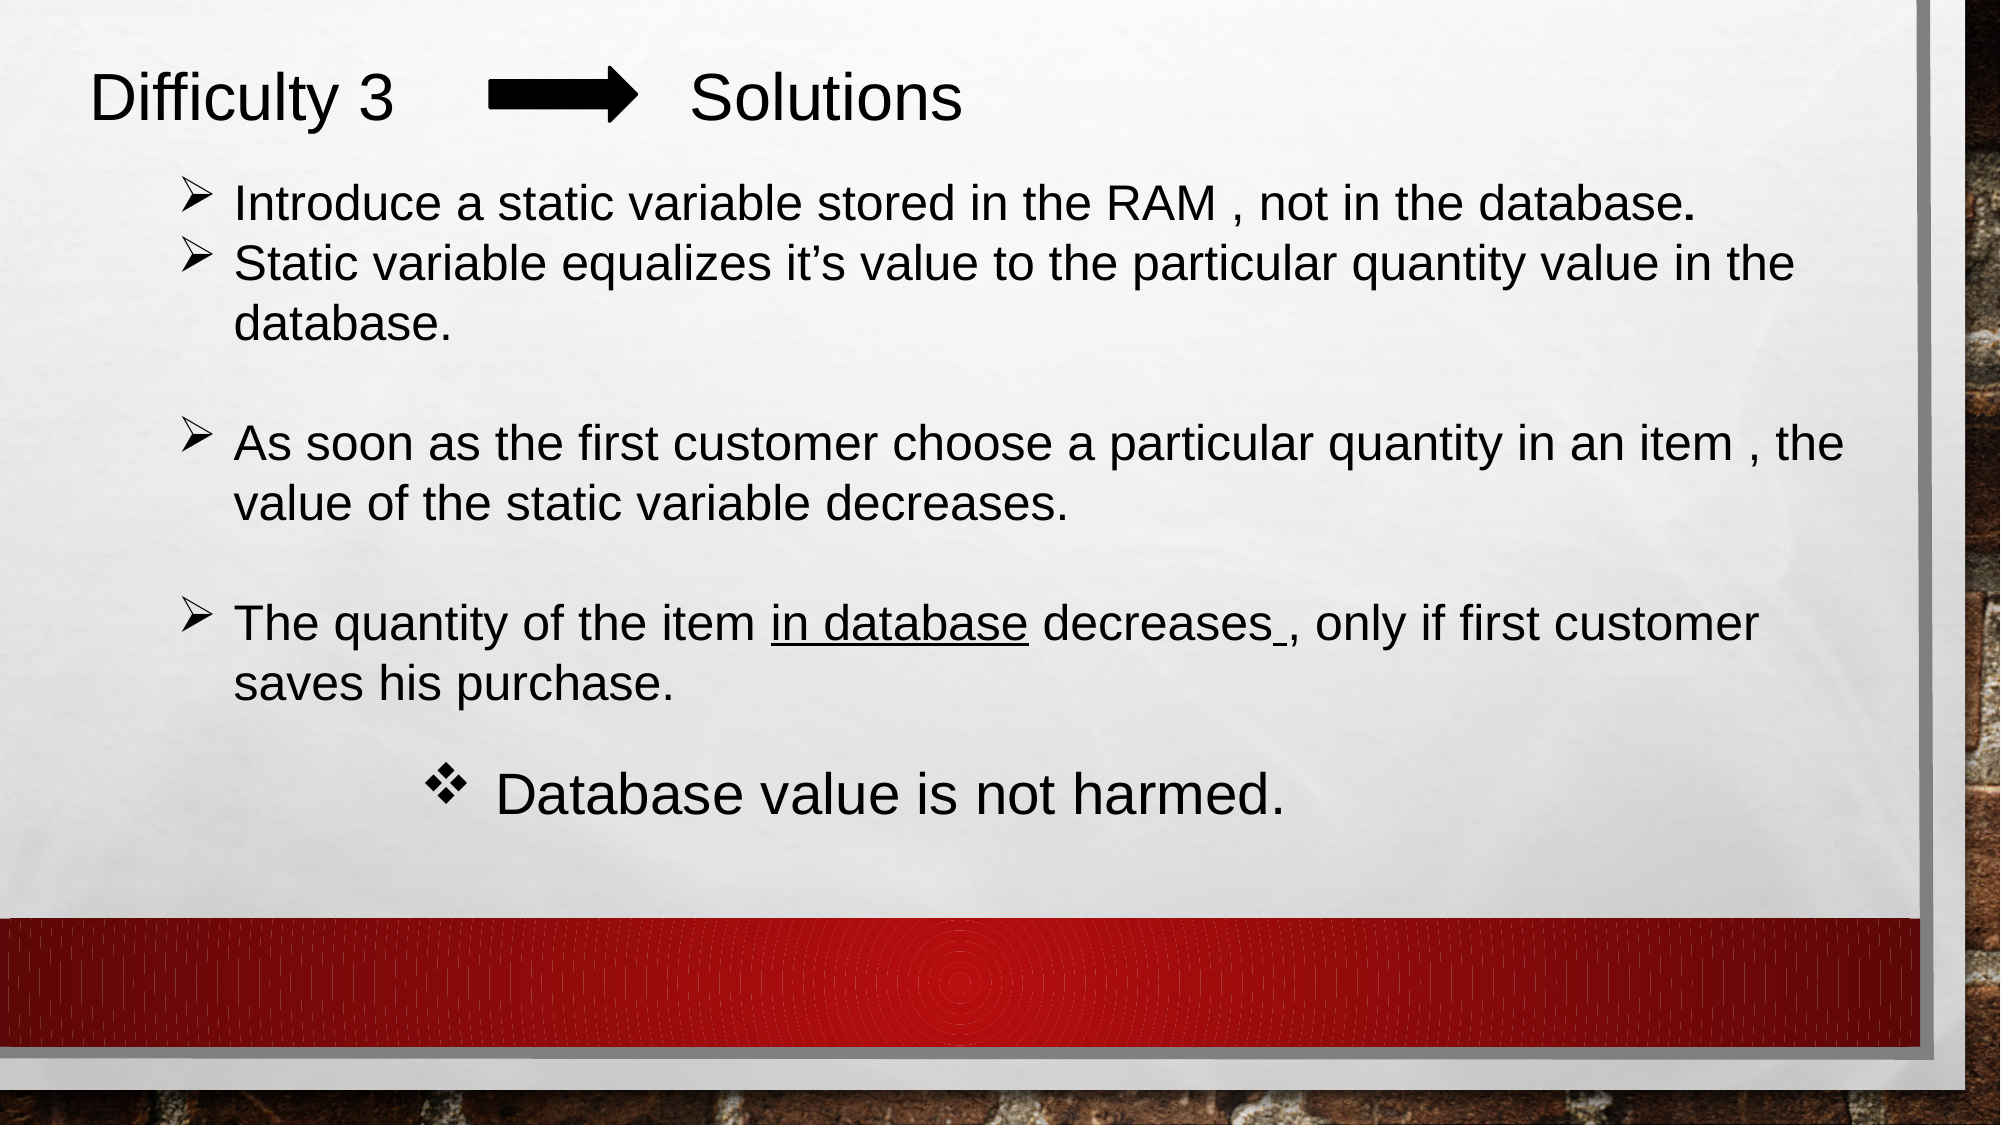

Difficulty 3		Solutions

Introduce a static variable stored in the RAM , not in the database.
Static variable equalizes it’s value to the particular quantity value in the database.

As soon as the first customer choose a particular quantity in an item , the value of the static variable decreases.

The quantity of the item in database decreases , only if first customer saves his purchase.

Database value is not harmed.